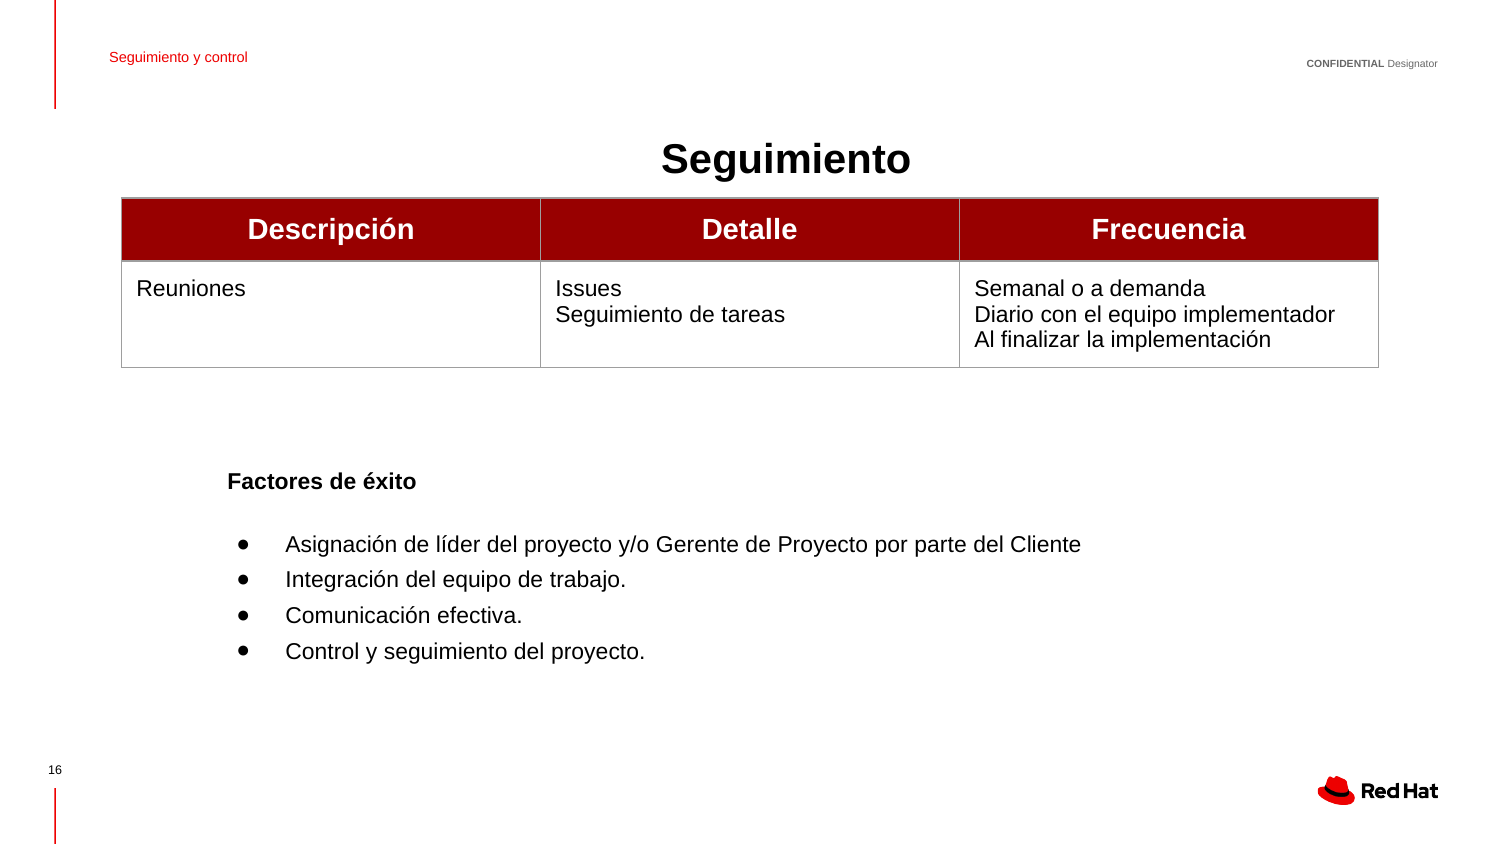

Seguimiento y control
# Seguimiento
| Descripción | Detalle | Frecuencia |
| --- | --- | --- |
| Reuniones | Issues Seguimiento de tareas | Semanal o a demanda Diario con el equipo implementador Al finalizar la implementación |
Factores de éxito
Asignación de líder del proyecto y/o Gerente de Proyecto por parte del Cliente
Integración del equipo de trabajo.
Comunicación efectiva.
Control y seguimiento del proyecto.

16